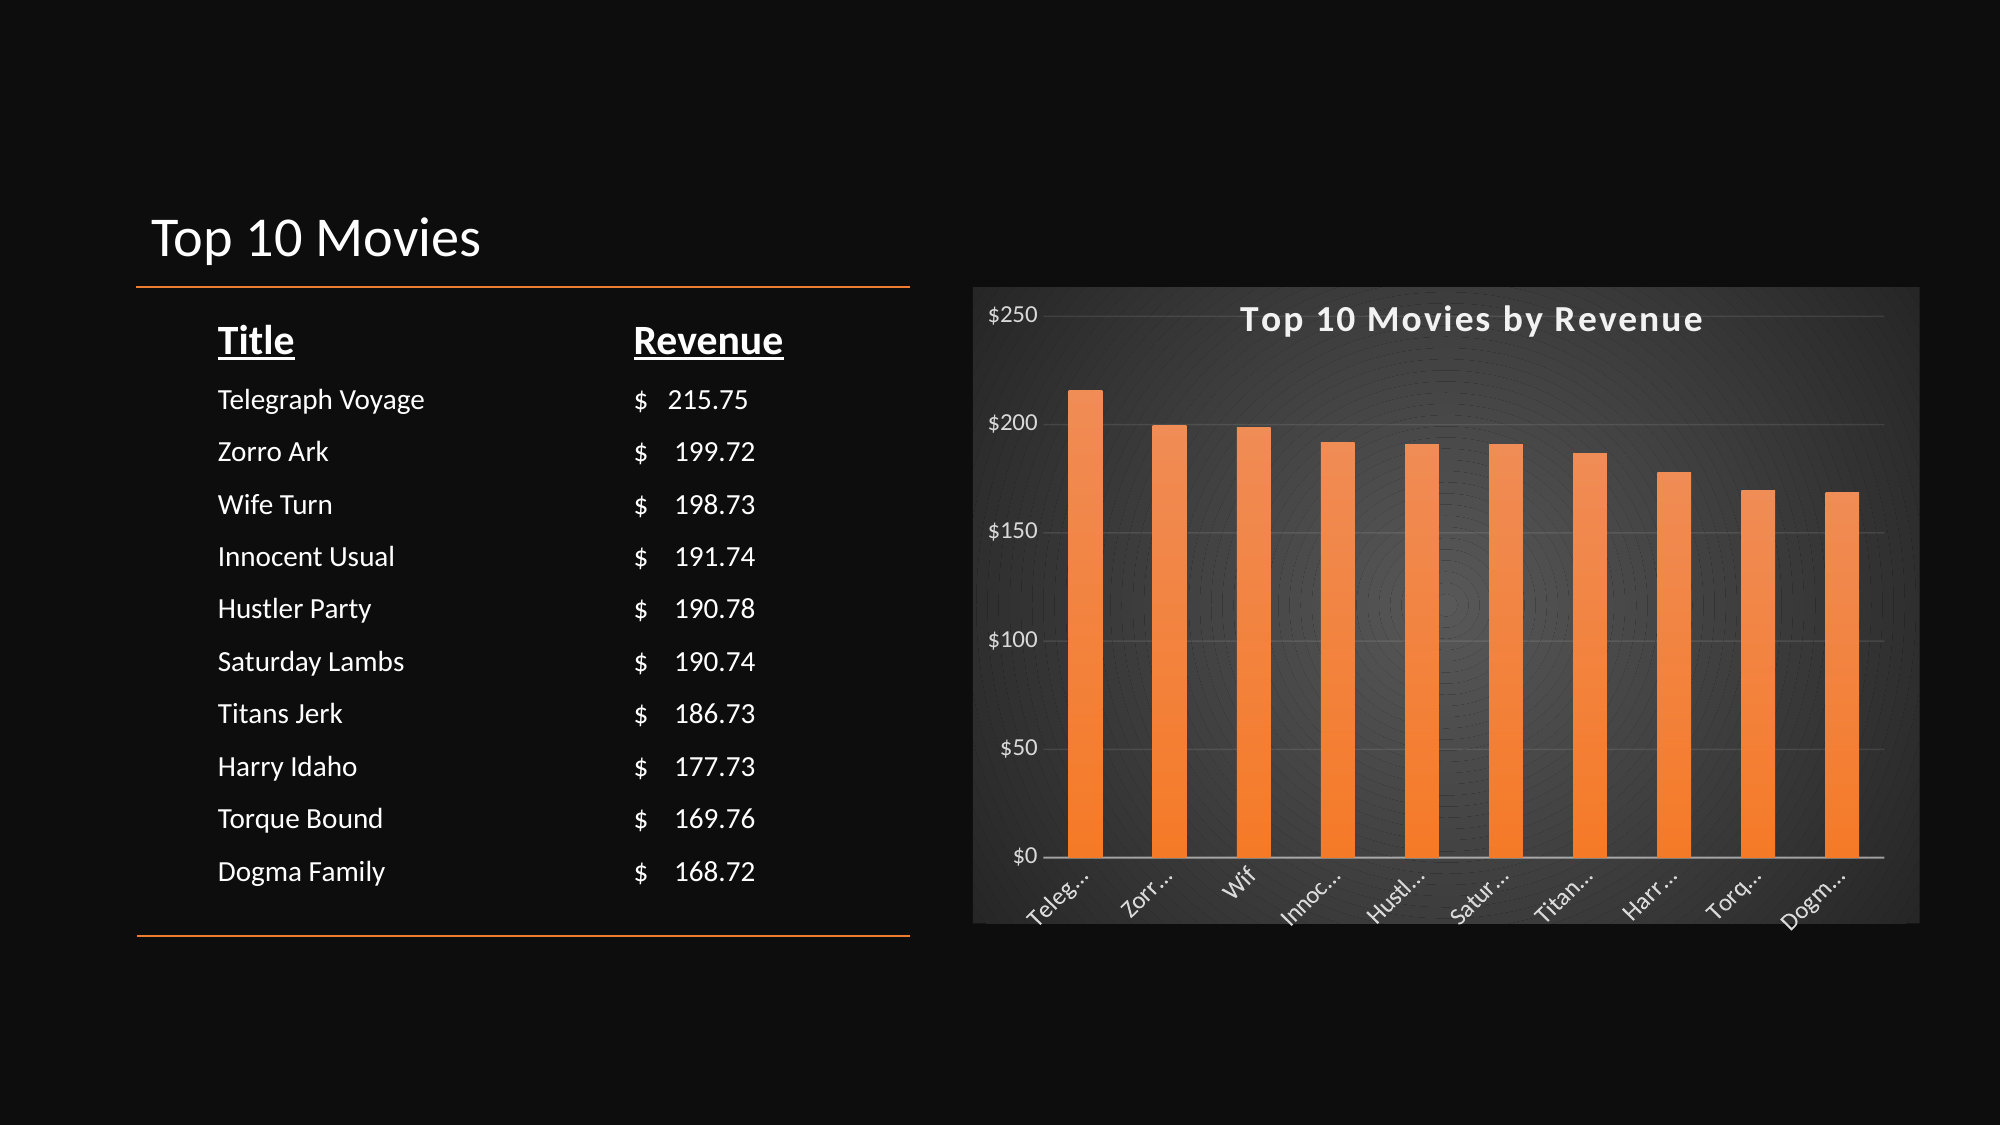

# Top 10 Movies

### Chart: Top 10 Movies by Revenue

| Category | revenue |
|---|---|
| Telegraph Voyage | 215.75 |
| Zorro Ark | 199.72 |
| Wife Turn | 198.73 |
| Innocent Usual | 191.74 |
| Hustler Party | 190.78 |
| Saturday Lambs | 190.74 |
| Titans Jerk | 186.73 |
| Harry Idaho | 177.73 |
| Torque Bound | 169.76 |
| Dogma Family | 168.72 |
Title
Telegraph Voyage
Zorro Ark
Wife Turn
Innocent Usual
Hustler Party
Saturday Lambs
Titans Jerk
Harry Idaho
Torque Bound
Dogma Family
Revenue
$   215.75
$    199.72
$    198.73
$    191.74
$    190.78
$    190.74 	 $    186.73
$    177.73 	 $    169.76
$    168.72